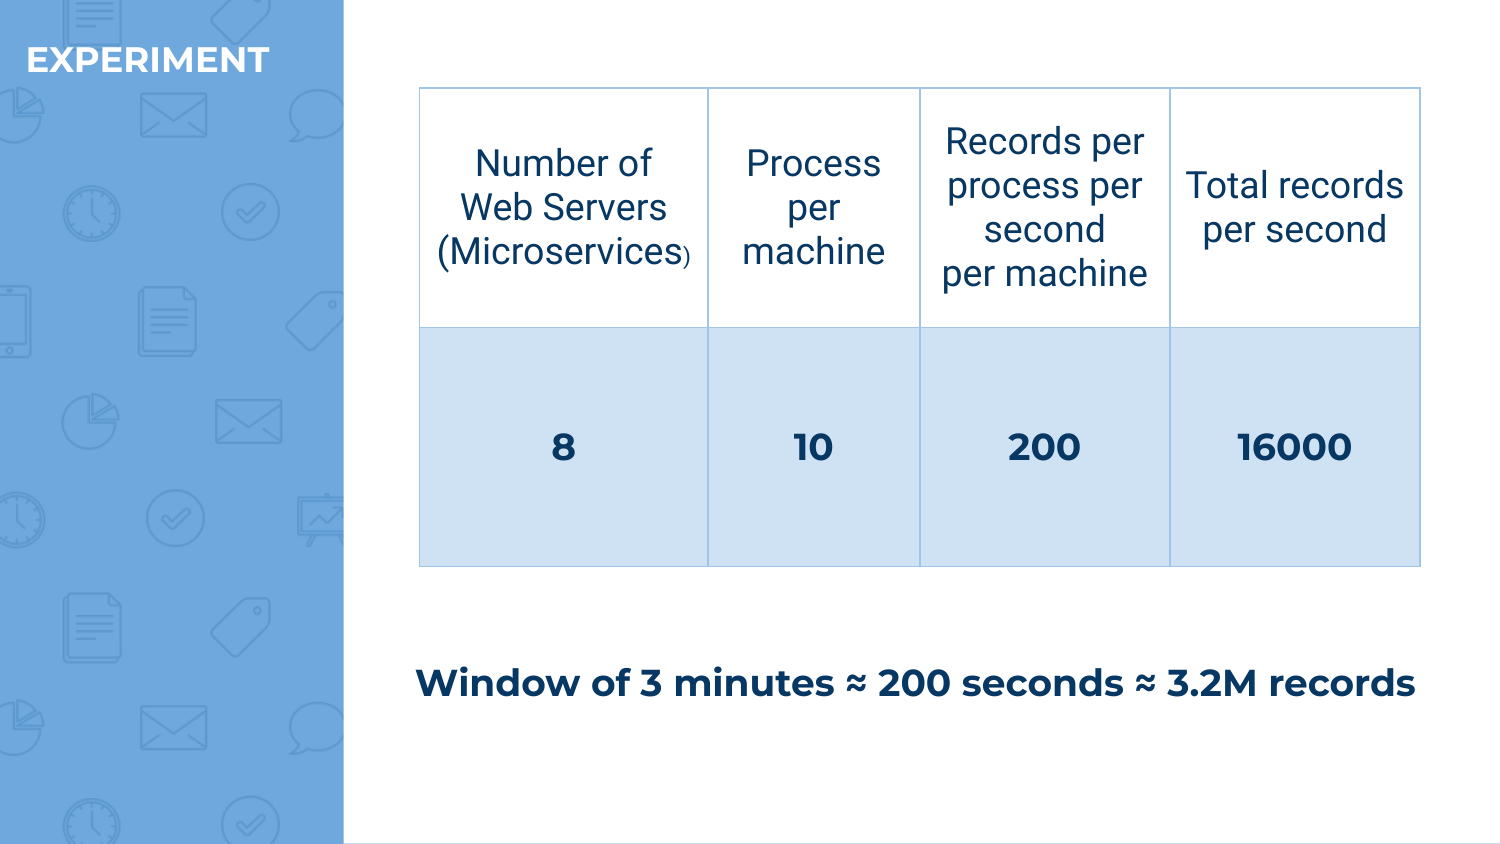

# EXPERIMENT
| Number of Web Servers (Microservices) | Process per machine | Records per process per second per machine | Total records per second |
| --- | --- | --- | --- |
| 8 | 10 | 200 | 16000 |
Window of 3 minutes ≈ 200 seconds ≈ 3.2M records